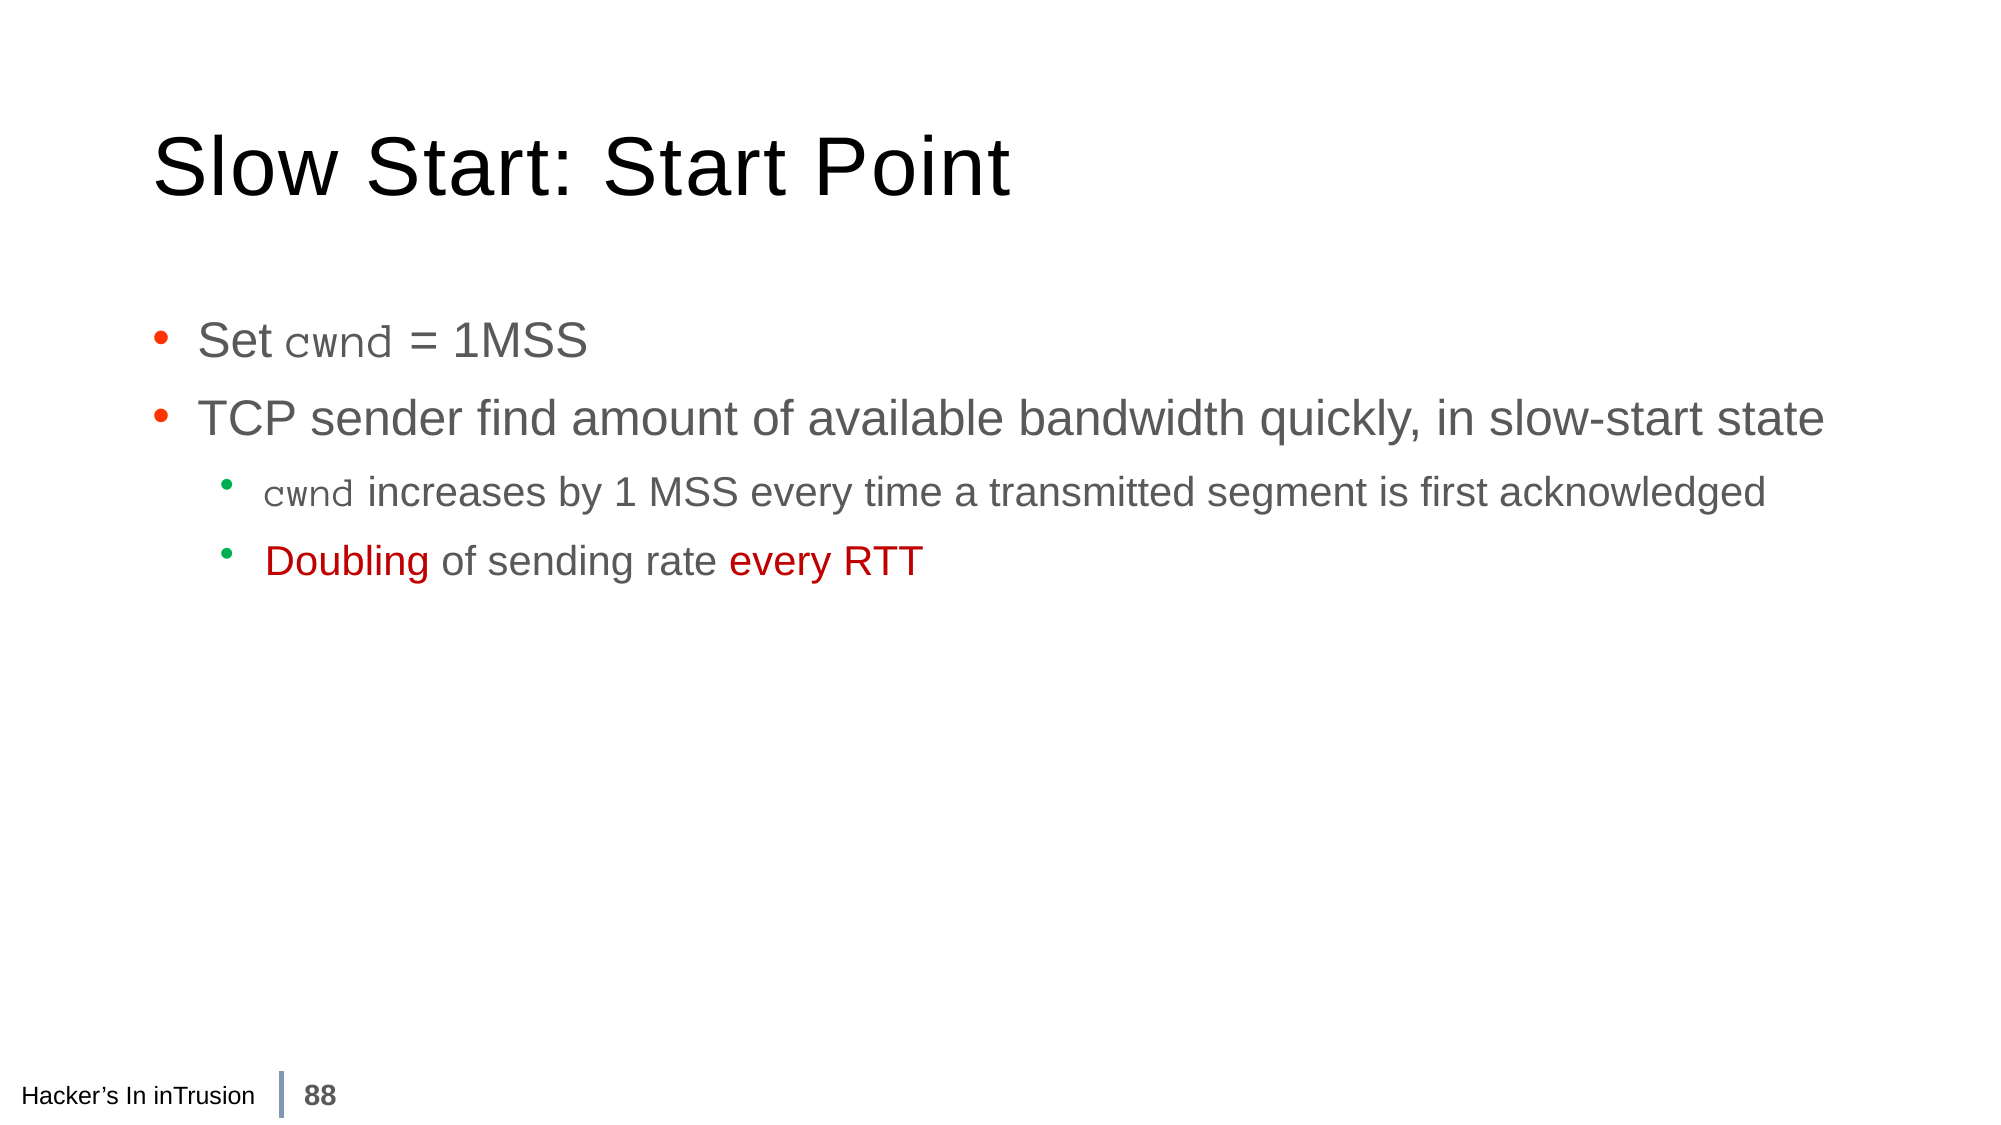

# Slow Start: Start Point
Set cwnd = 1MSS
TCP sender find amount of available bandwidth quickly, in slow-start state
cwnd increases by 1 MSS every time a transmitted segment is first acknowledged
Doubling of sending rate every RTT